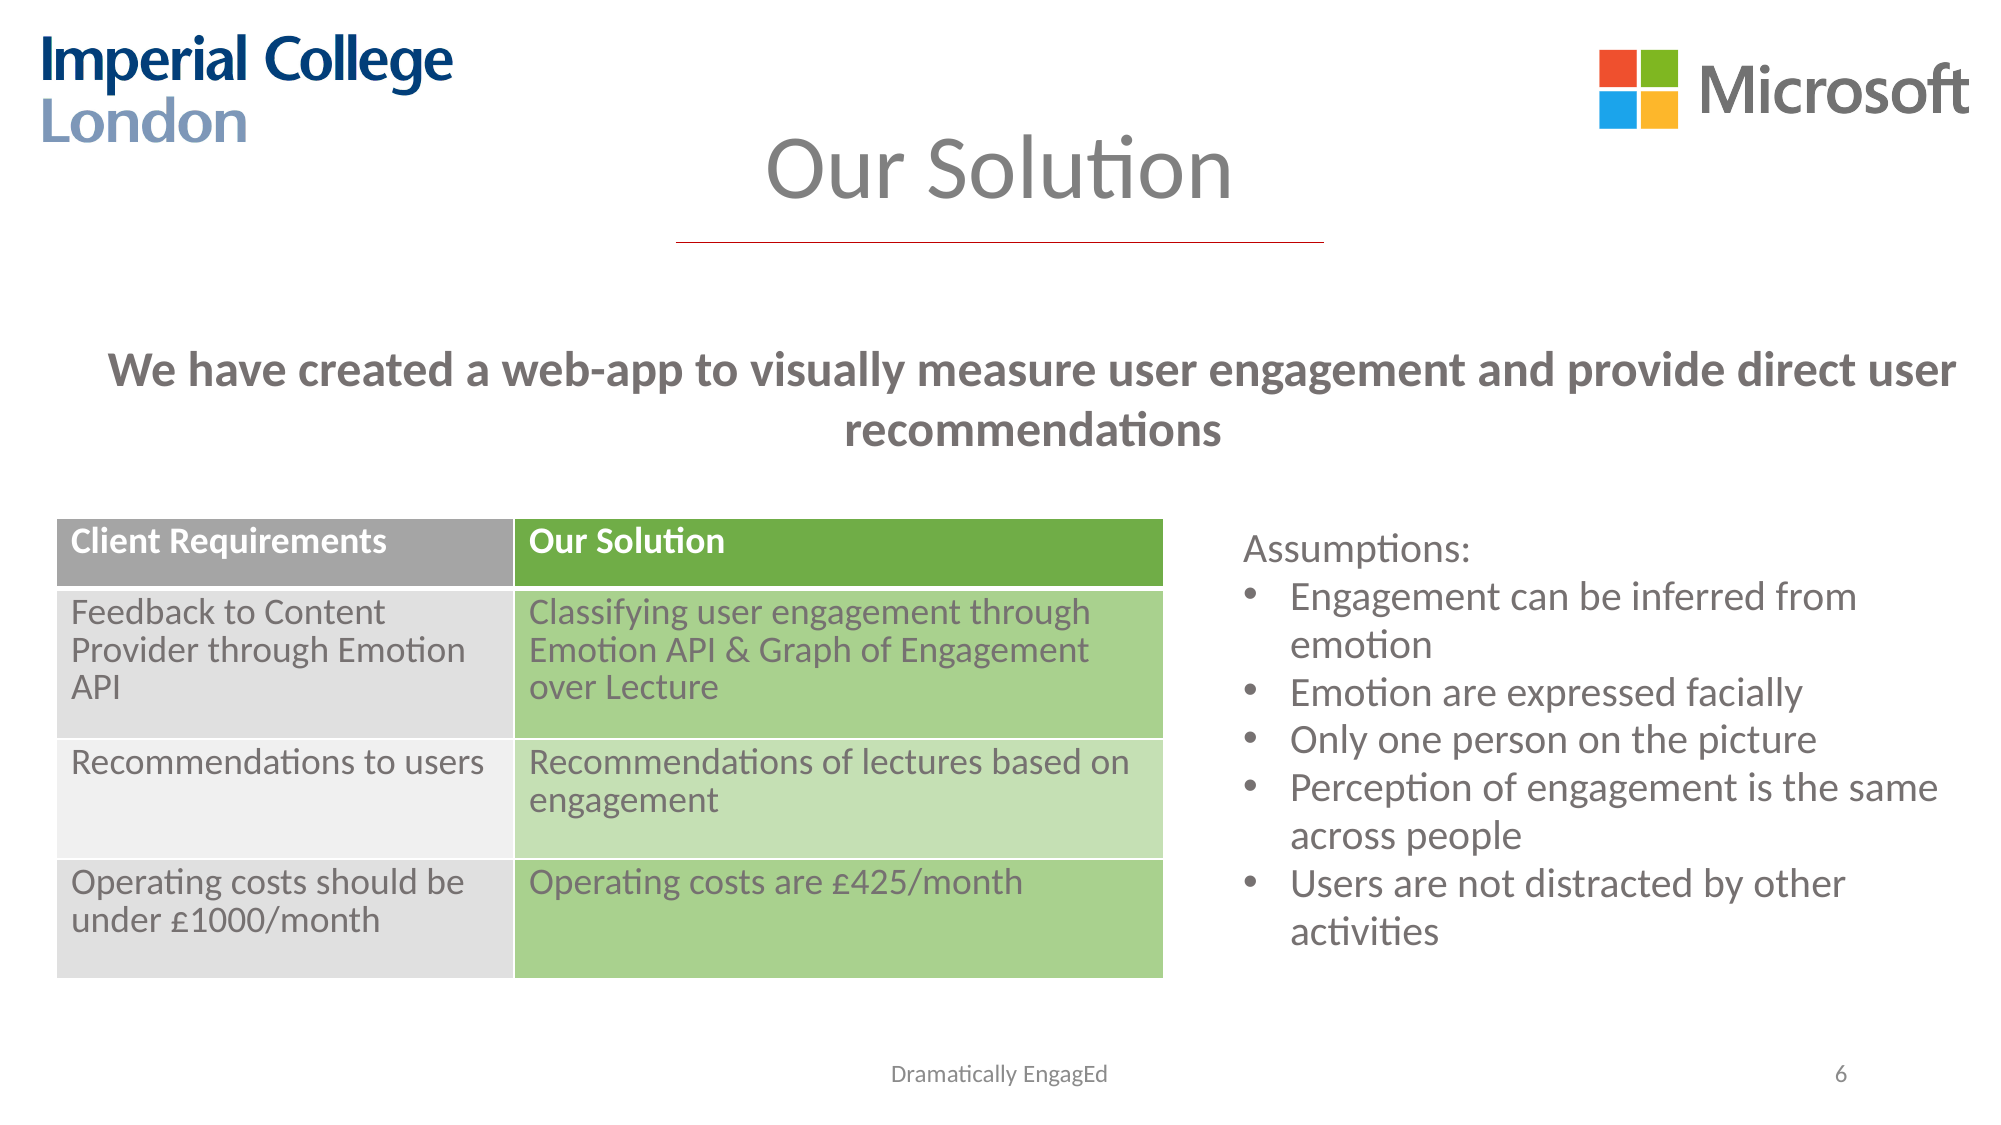

# Our Solution
We have created a web-app to visually measure user engagement and provide direct user recommendations
Assumptions:
Engagement can be inferred from emotion
Emotion are expressed facially
Only one person on the picture
Perception of engagement is the same across people
Users are not distracted by other activities

| Client Requirements | Our Solution |
| --- | --- |
| Feedback to Content Provider through Emotion API | Classifying user engagement through Emotion API & Graph of Engagement over Lecture |
| Recommendations to users | Recommendations of lectures based on engagement |
| Operating costs should be under £1000/month | Operating costs are £425/month |
Dramatically EngagEd
6